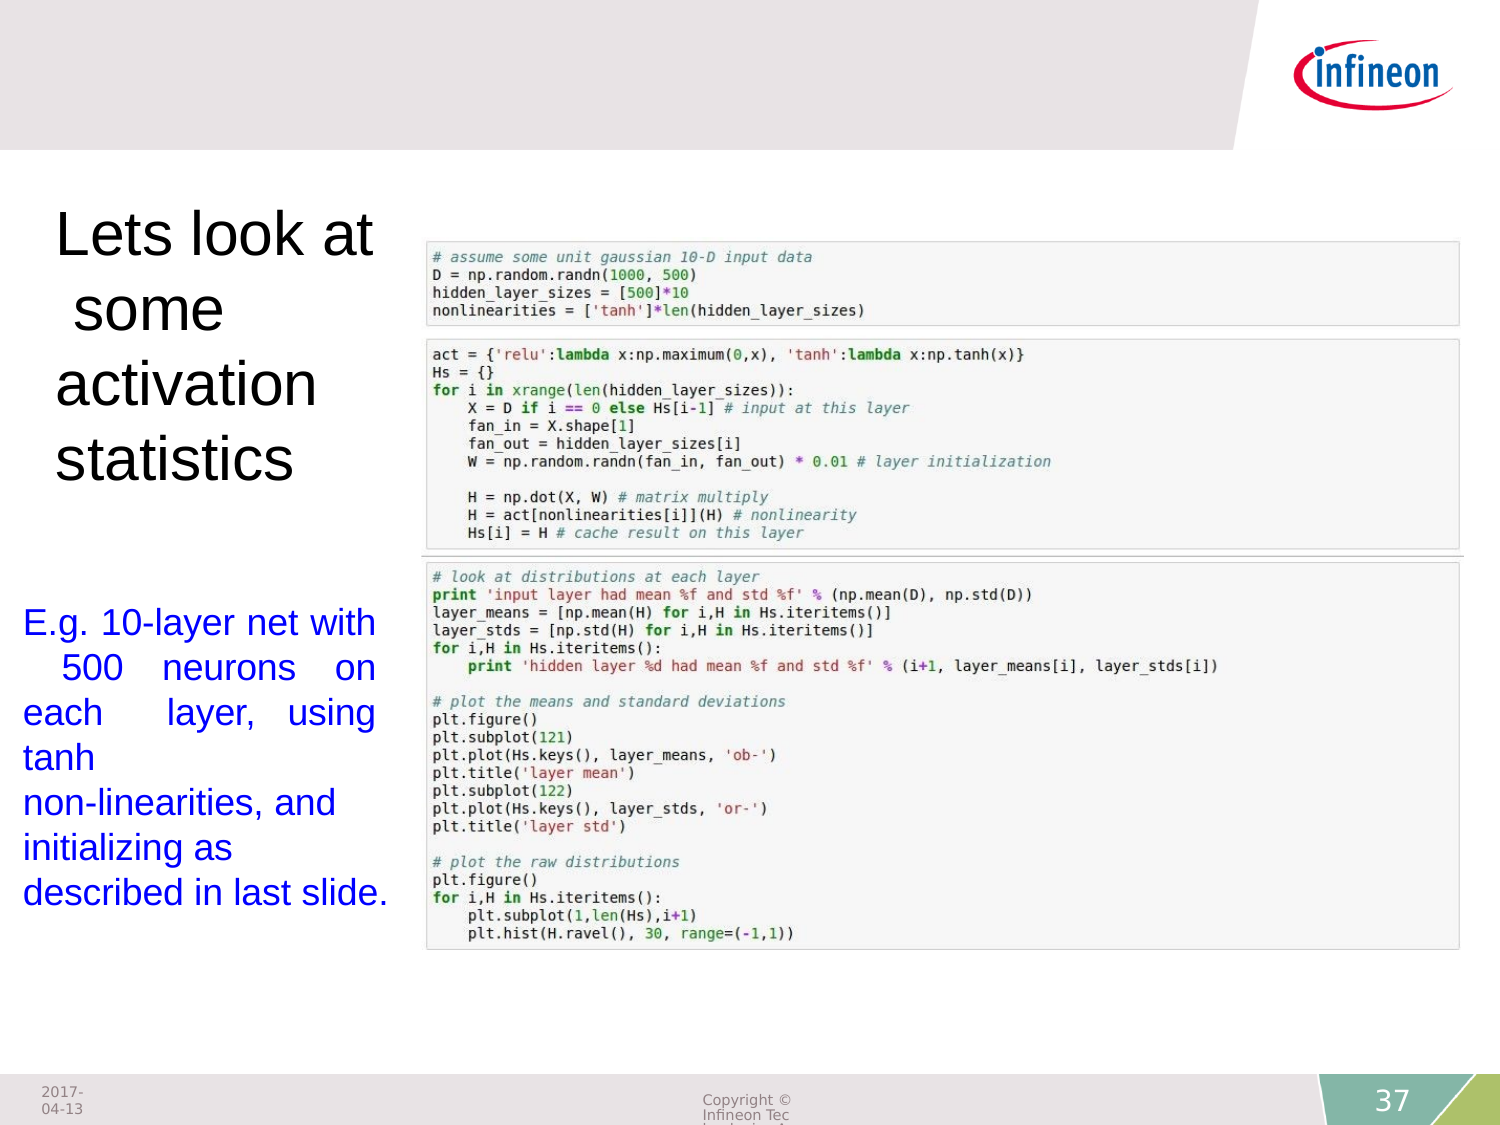

# Lets look at  some  activation  statistics

E.g. 10-layer net with  500 neurons on each  layer, using tanh
non-linearities, and  initializing as  described in last slide.
2017-04-13
Copyright © Infineon Technologies AG 2018. All rights reserved.
37